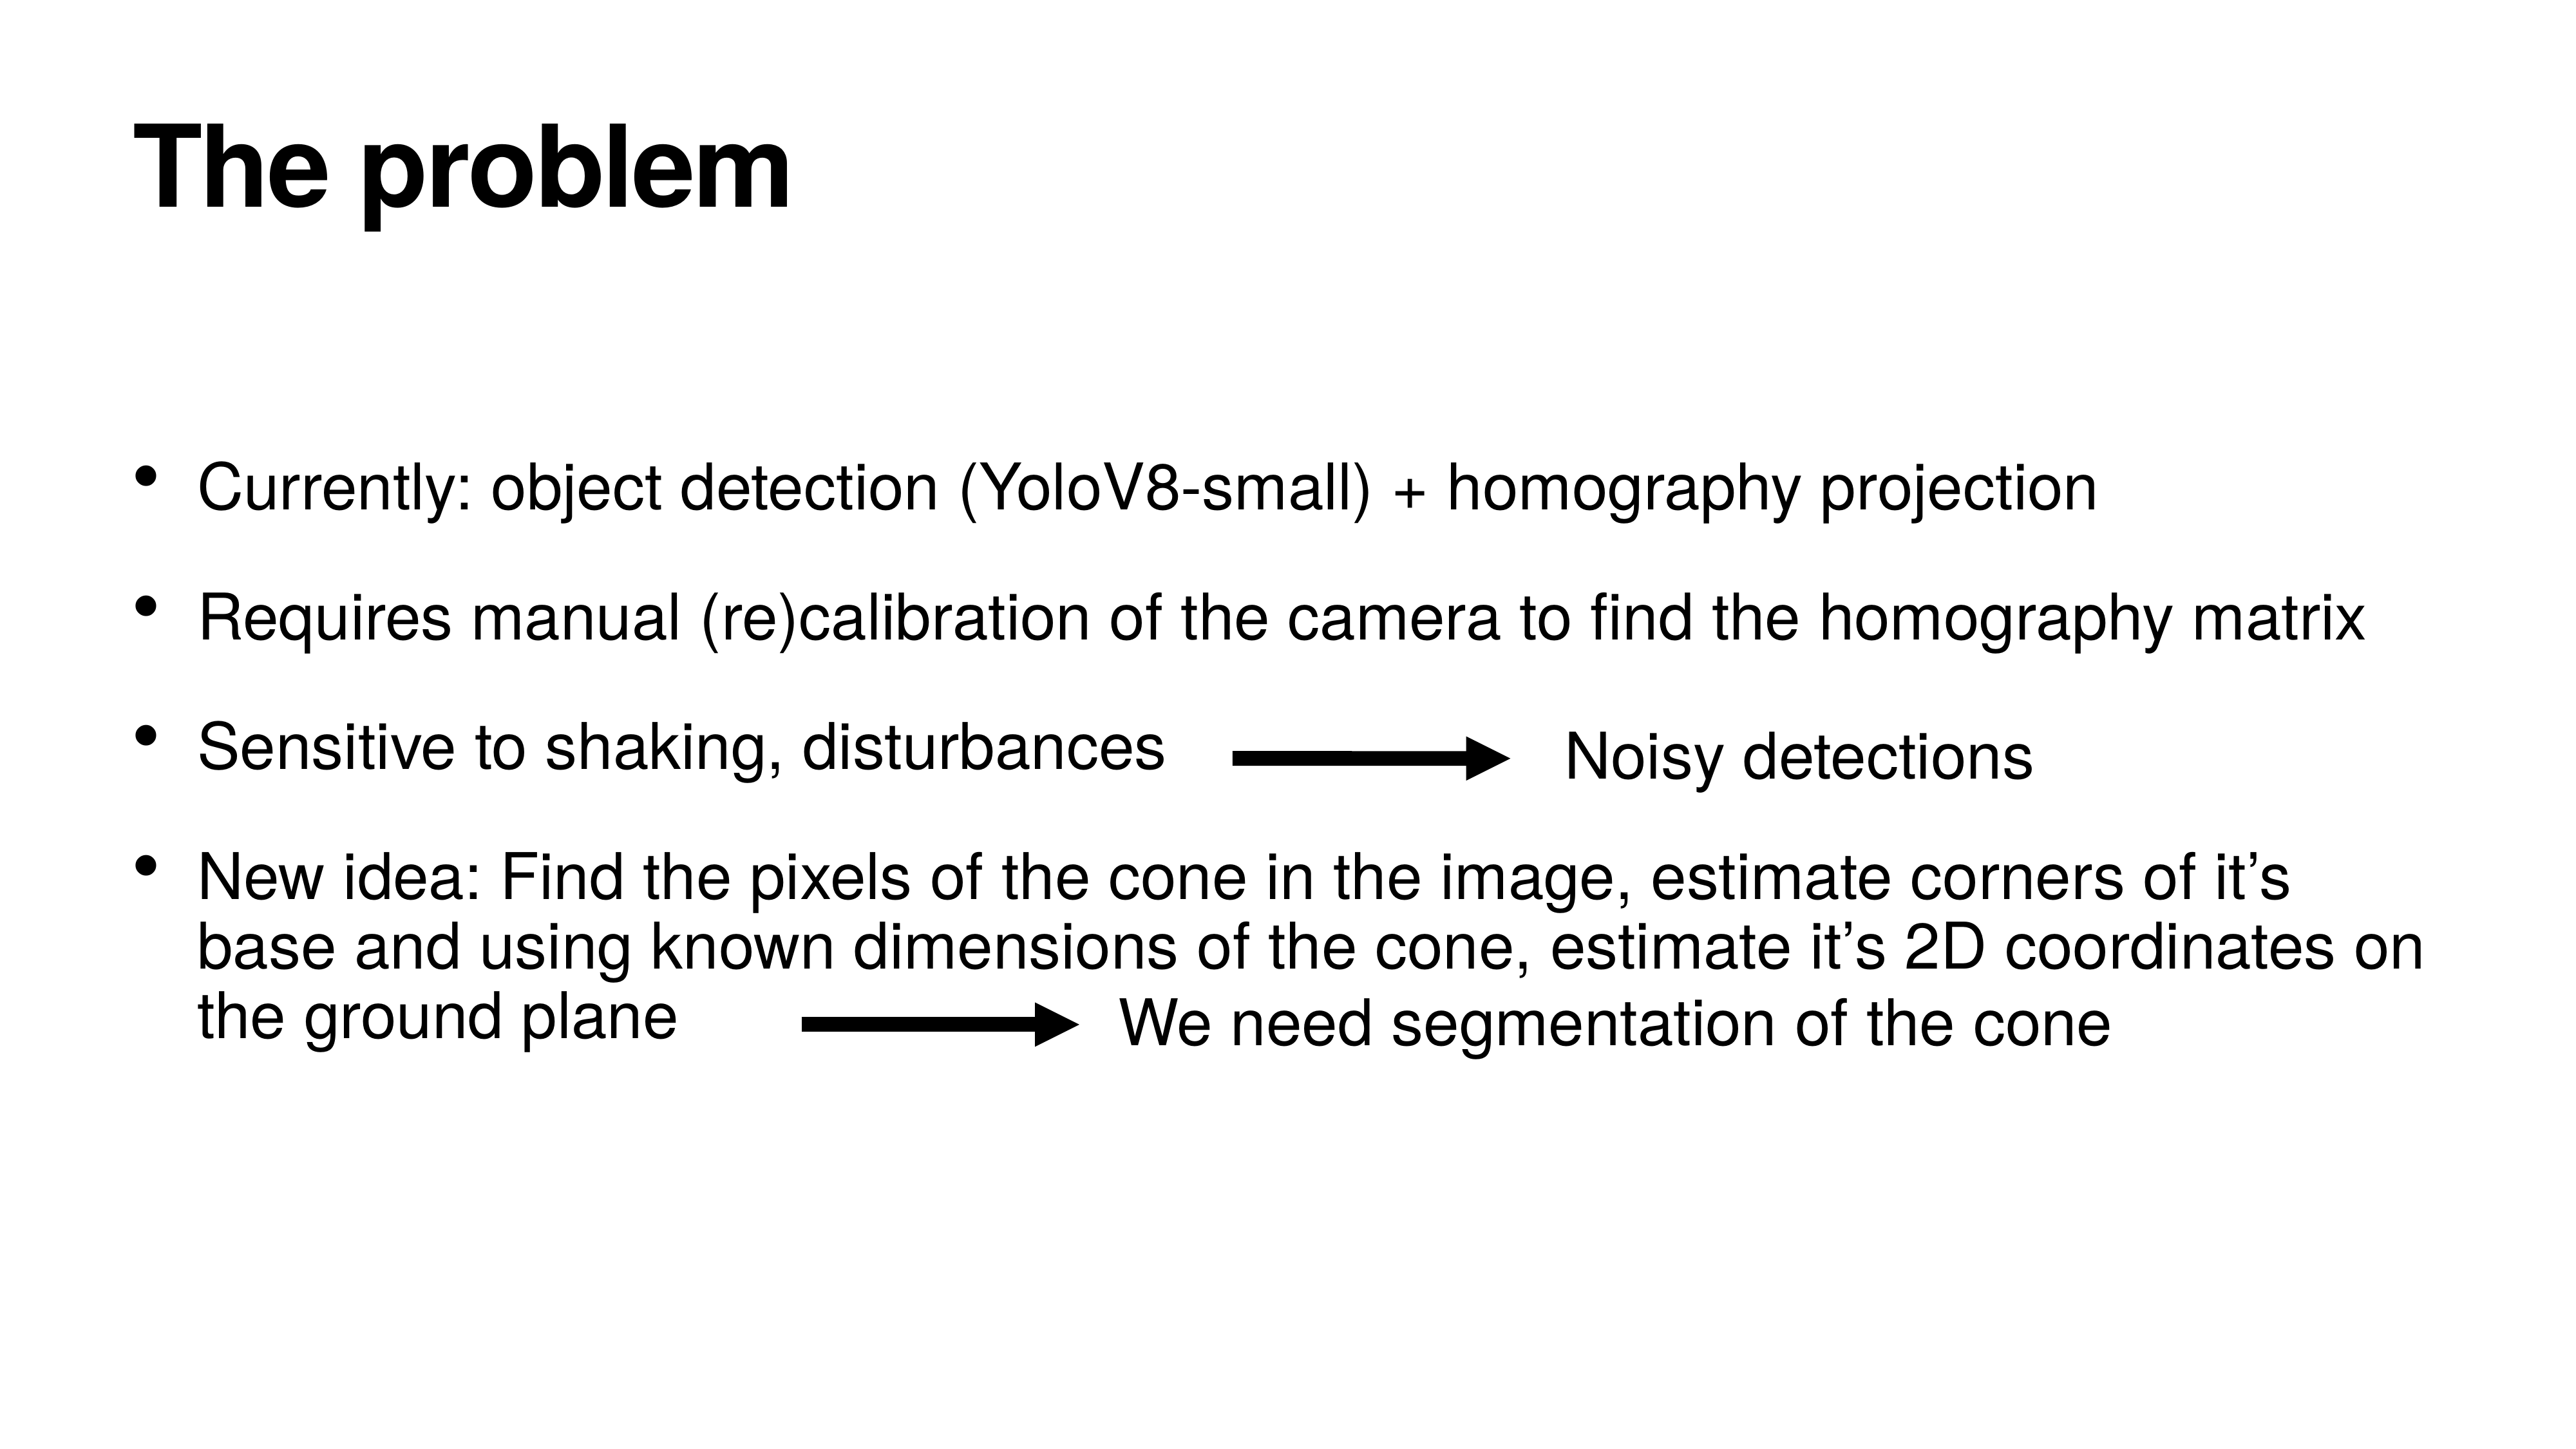

# The problem
Currently: object detection (YoloV8-small) + homography projection
Requires manual (re)calibration of the camera to find the homography matrix
Sensitive to shaking, disturbances
New idea: Find the pixels of the cone in the image, estimate corners of it’s base and using known dimensions of the cone, estimate it’s 2D coordinates on the ground plane
Noisy detections

We need segmentation of the cone